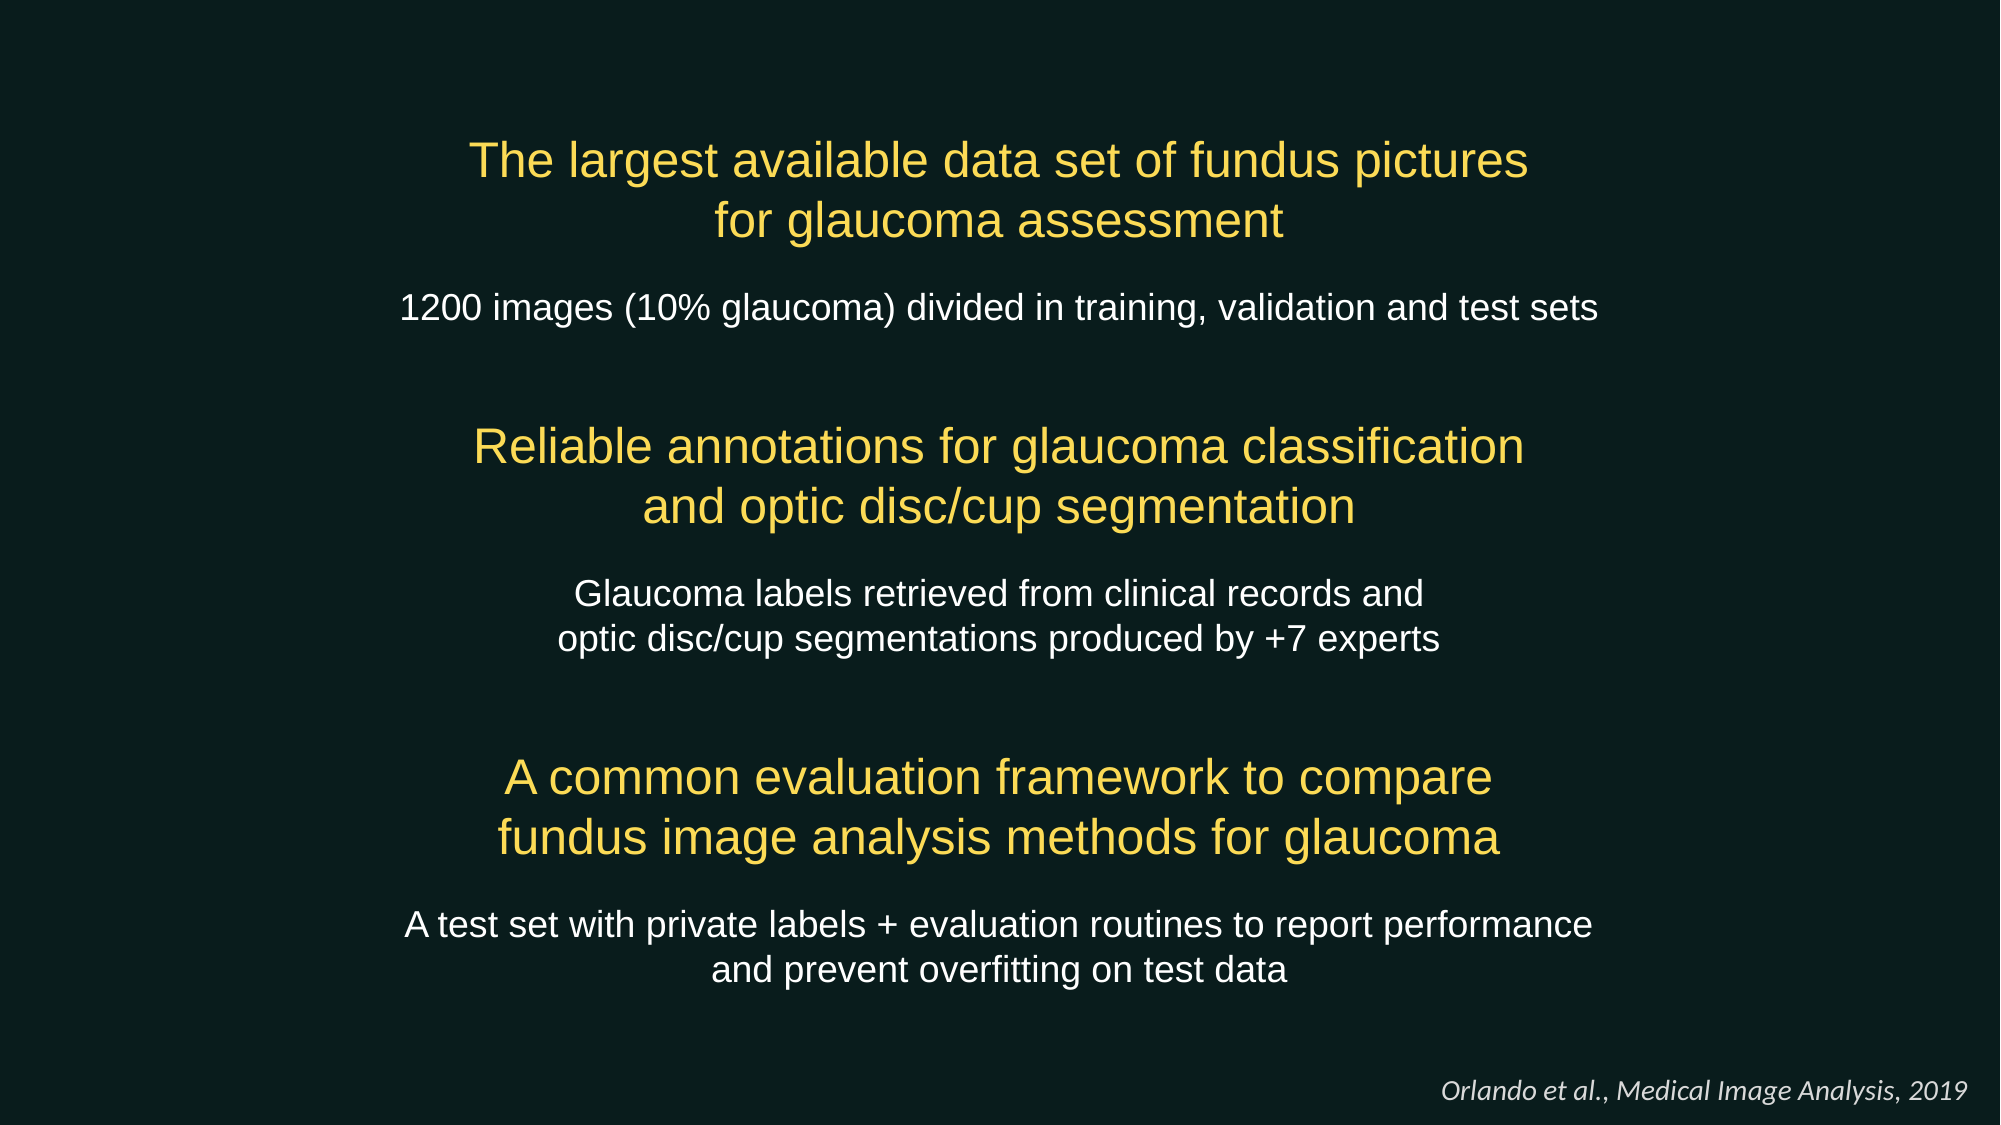

The largest available data set of fundus pictures
for glaucoma assessment
1200 images (10% glaucoma) divided in training, validation and test sets
Reliable annotations for glaucoma classification
and optic disc/cup segmentation
Glaucoma labels retrieved from clinical records and
optic disc/cup segmentations produced by +7 experts
A common evaluation framework to compare
fundus image analysis methods for glaucoma
A test set with private labels + evaluation routines to report performance
and prevent overfitting on test data
Orlando et al., Medical Image Analysis, 2019